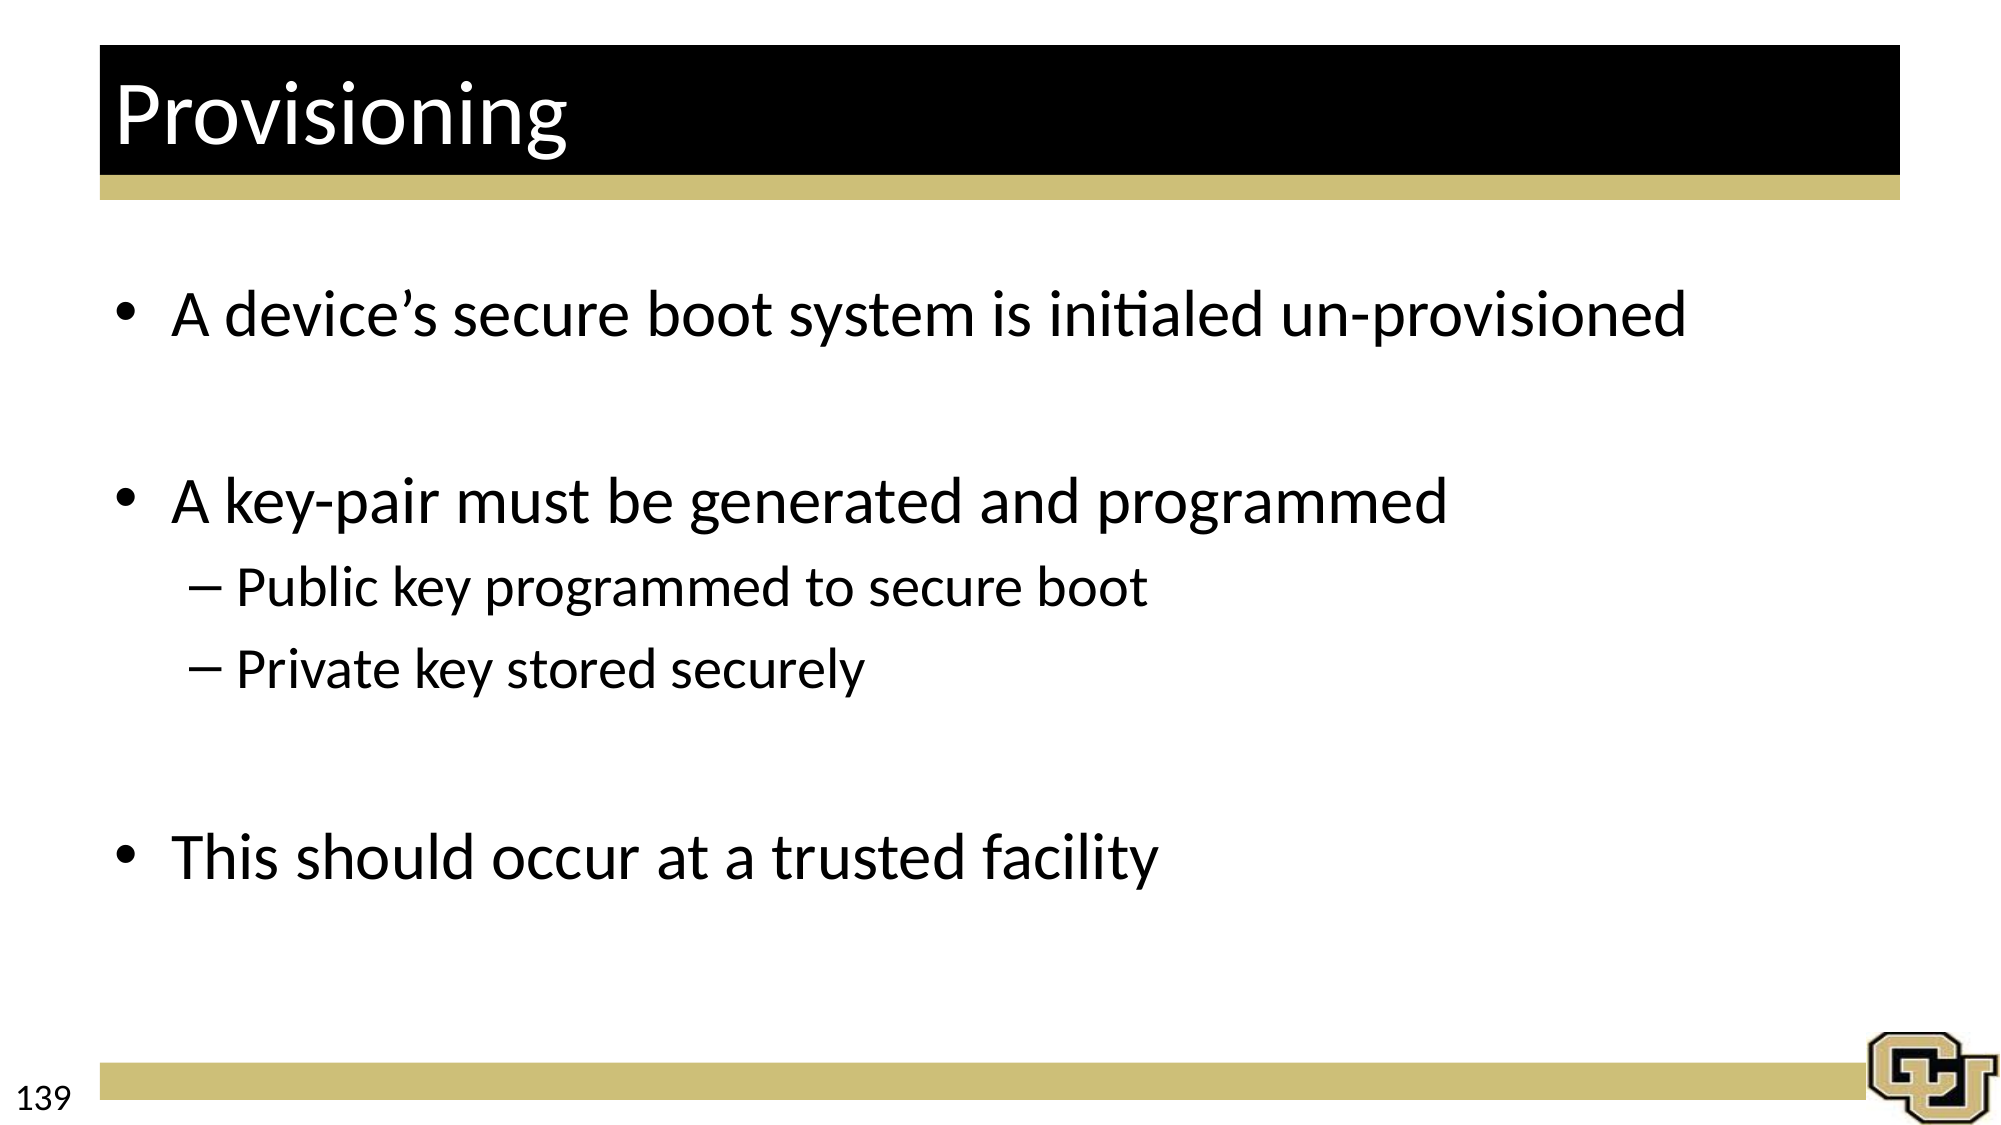

# Provisioning
A device’s secure boot system is initialed un-provisioned

A key-pair must be generated and programmed
Public key programmed to secure boot
Private key stored securely

This should occur at a trusted facility
139